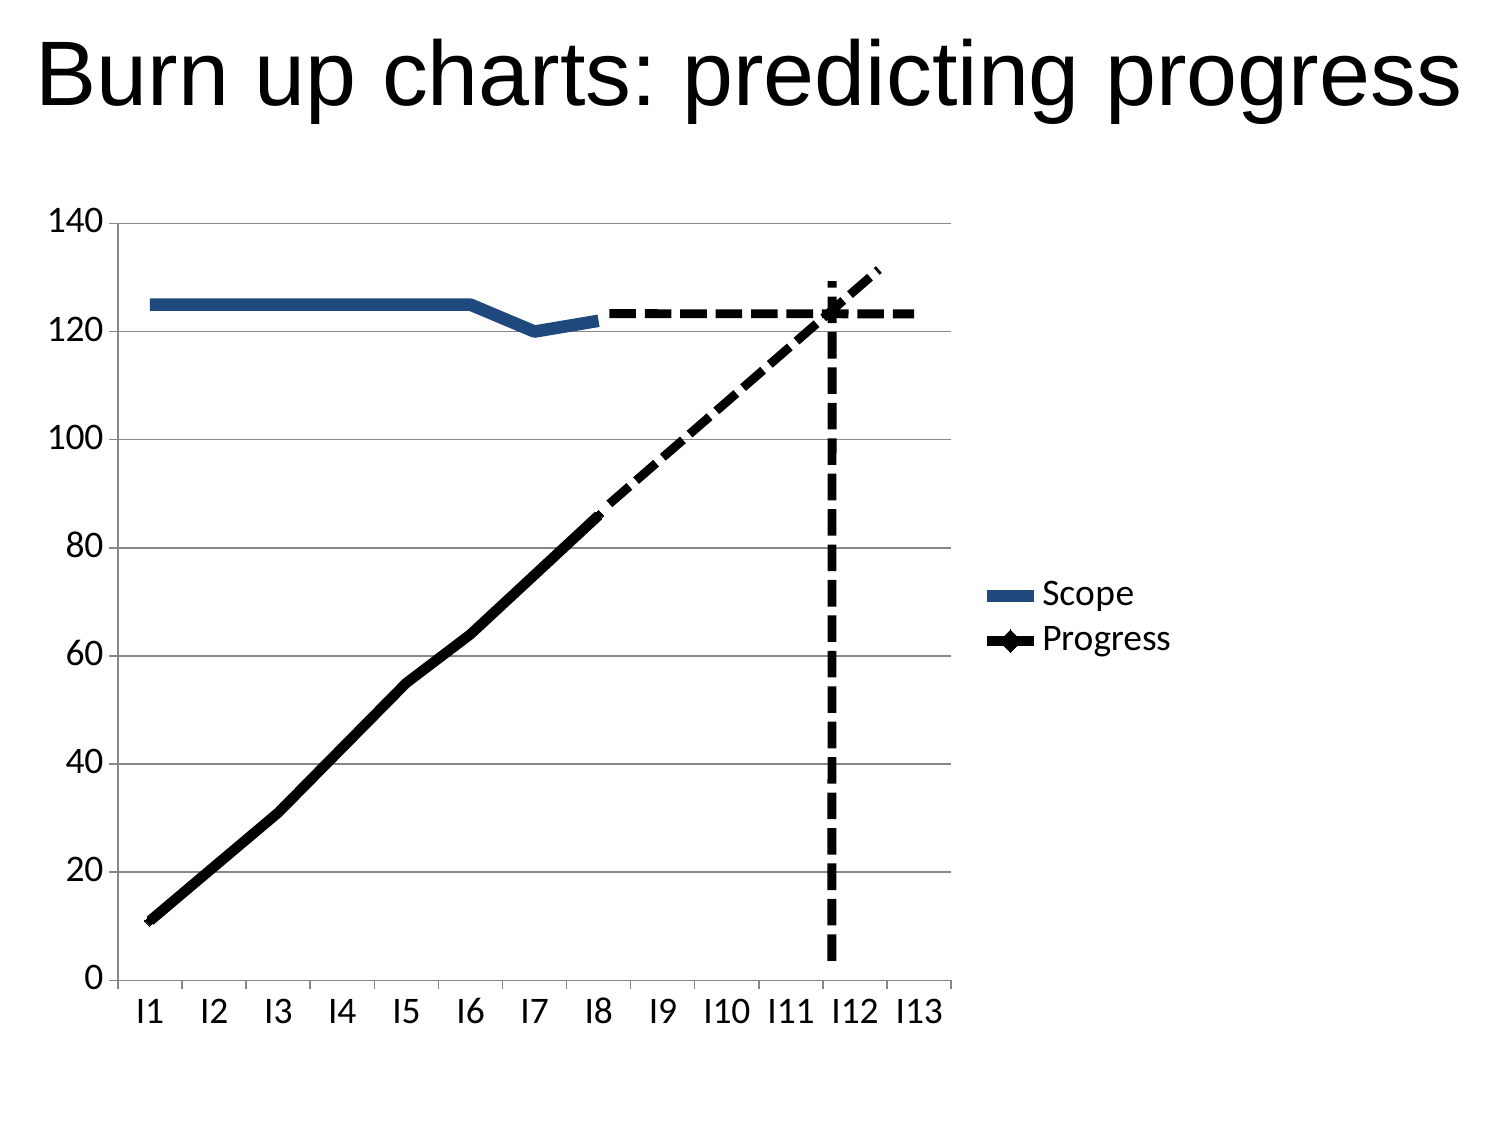

# Burn up charts: predicting progress

### Chart

| Category | Scope | Progress |
|---|---|---|
| I1 | 125.0 | 11.0 |
| I2 | 125.0 | 21.0 |
| I3 | 125.0 | 31.0 |
| I4 | 125.0 | 43.0 |
| I5 | 125.0 | 55.0 |
| I6 | 125.0 | 64.0 |
| I7 | 120.0 | 75.0 |
| I8 | 122.0 | 86.0 |
| I9 | None | None |
| I10 | None | None |
| I11 | None | None |
| I12 | None | None |
| I13 | None | None |